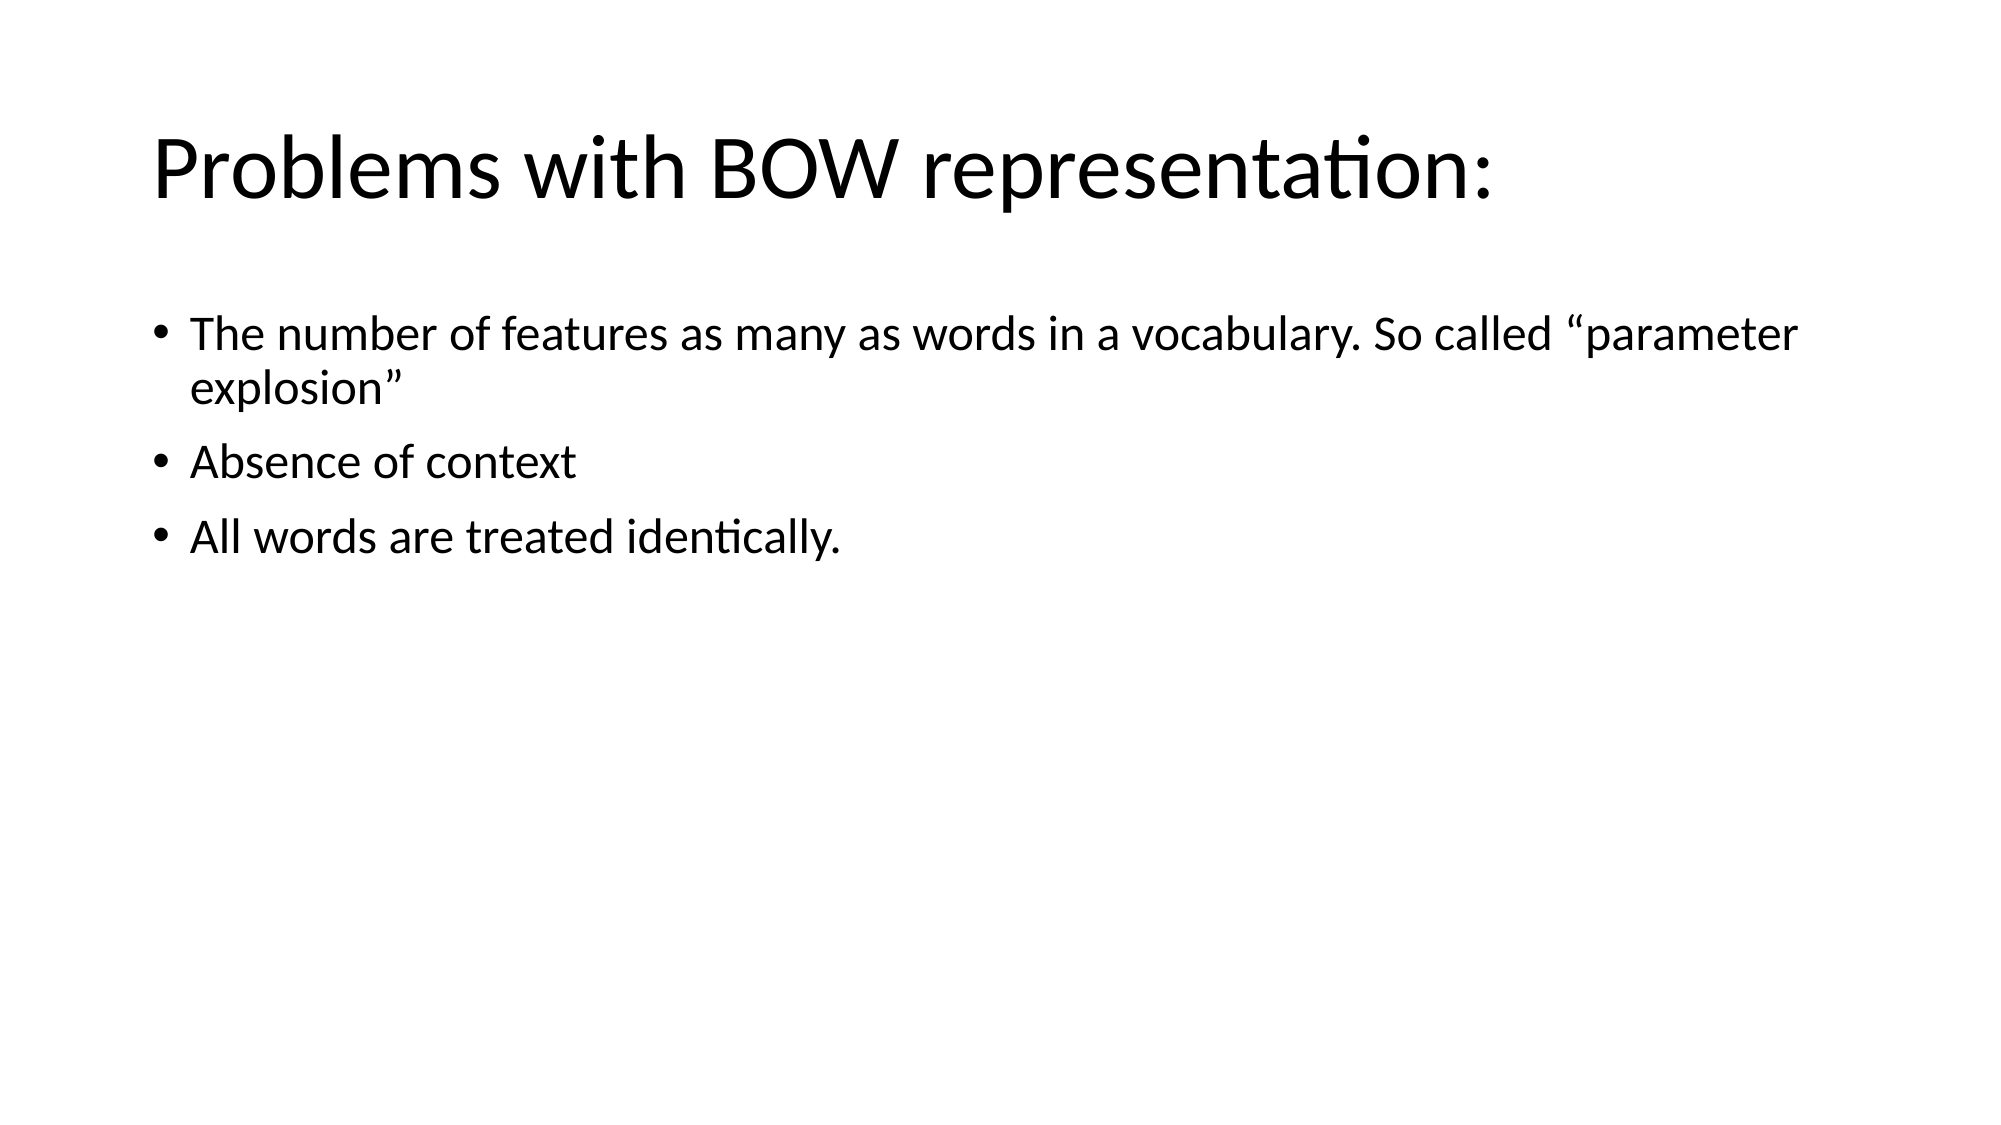

# Problems with BOW representation:
The number of features as many as words in a vocabulary. So called “parameter explosion”
Absence of context
All words are treated identically.